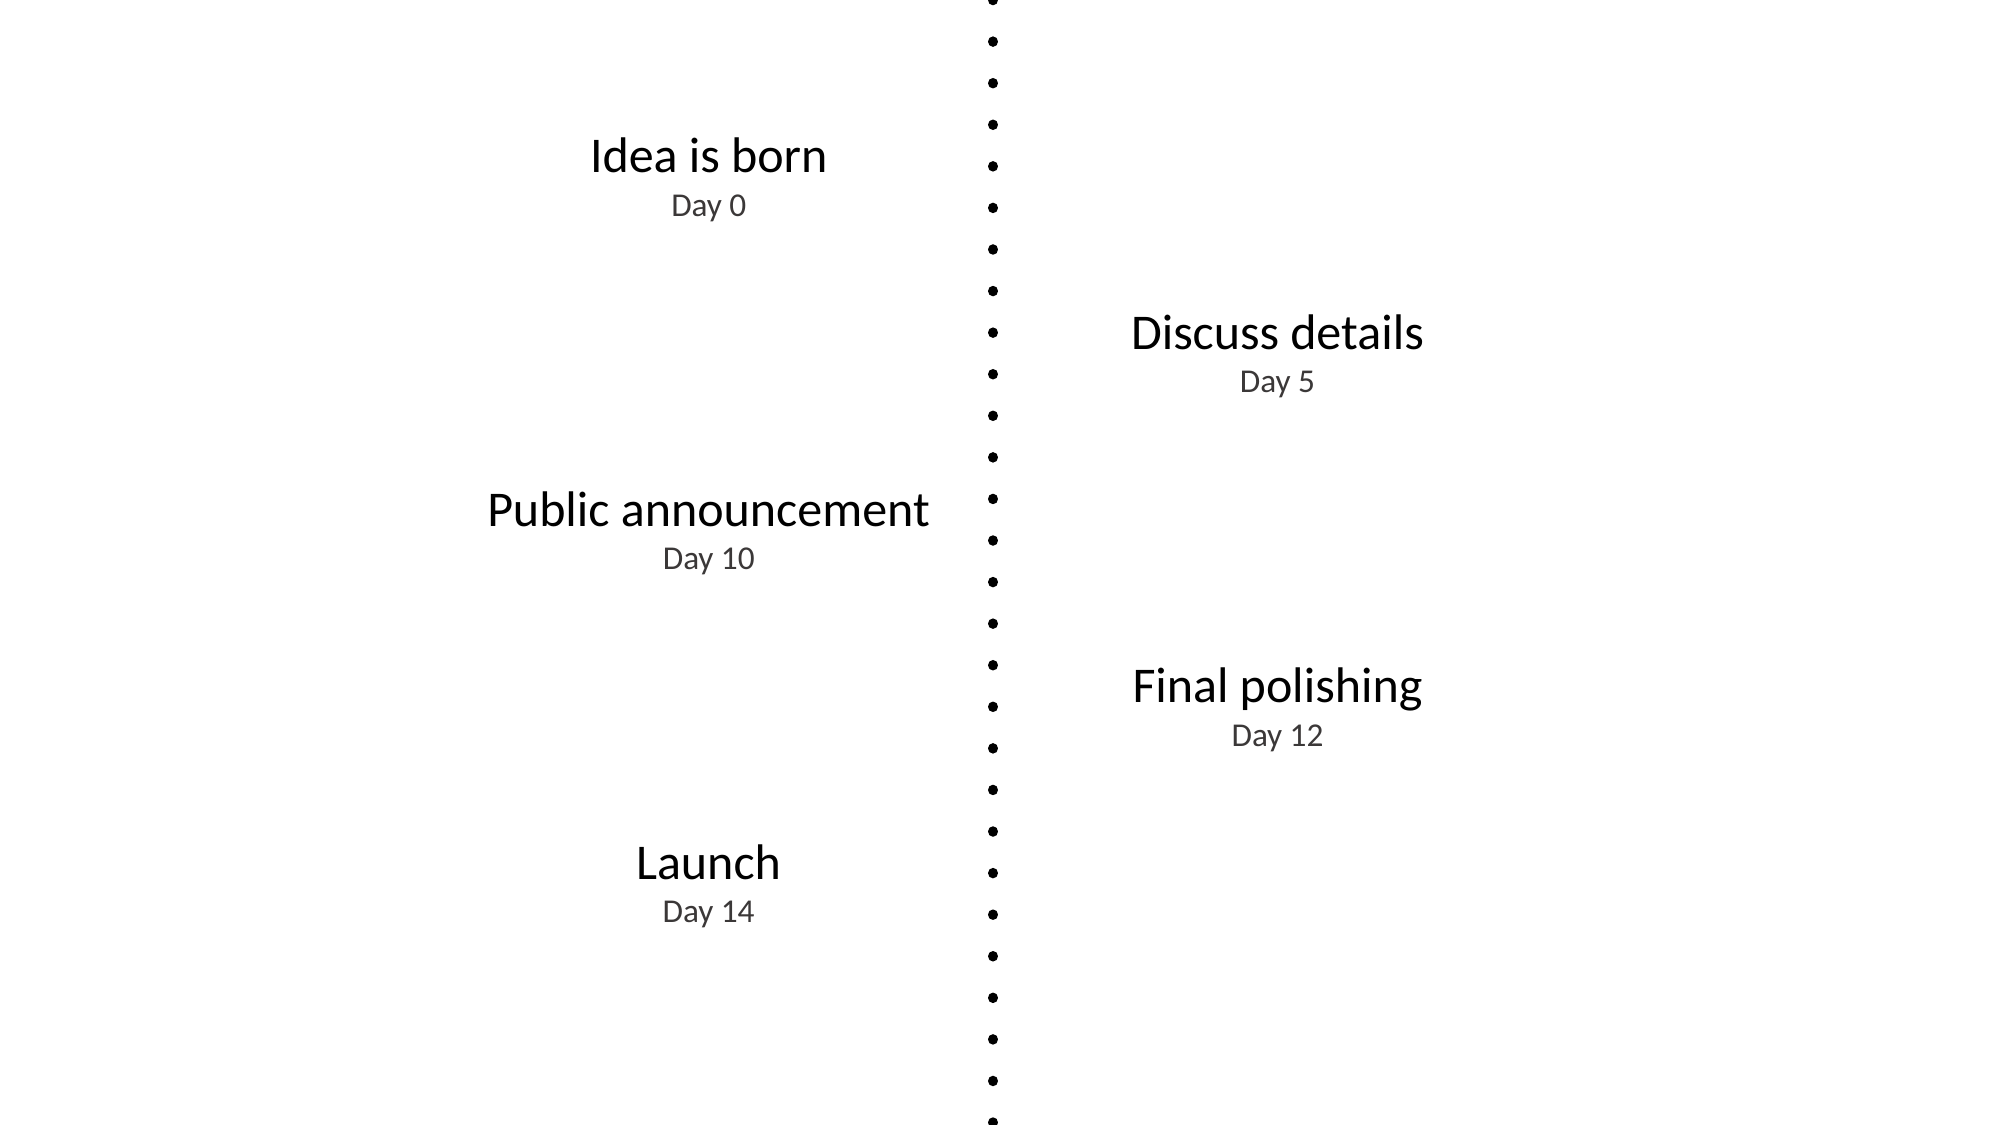

Idea is born
Day 0
Discuss details
Day 5
Public announcement
Day 10
Final polishing
Day 12
Launch
Day 14